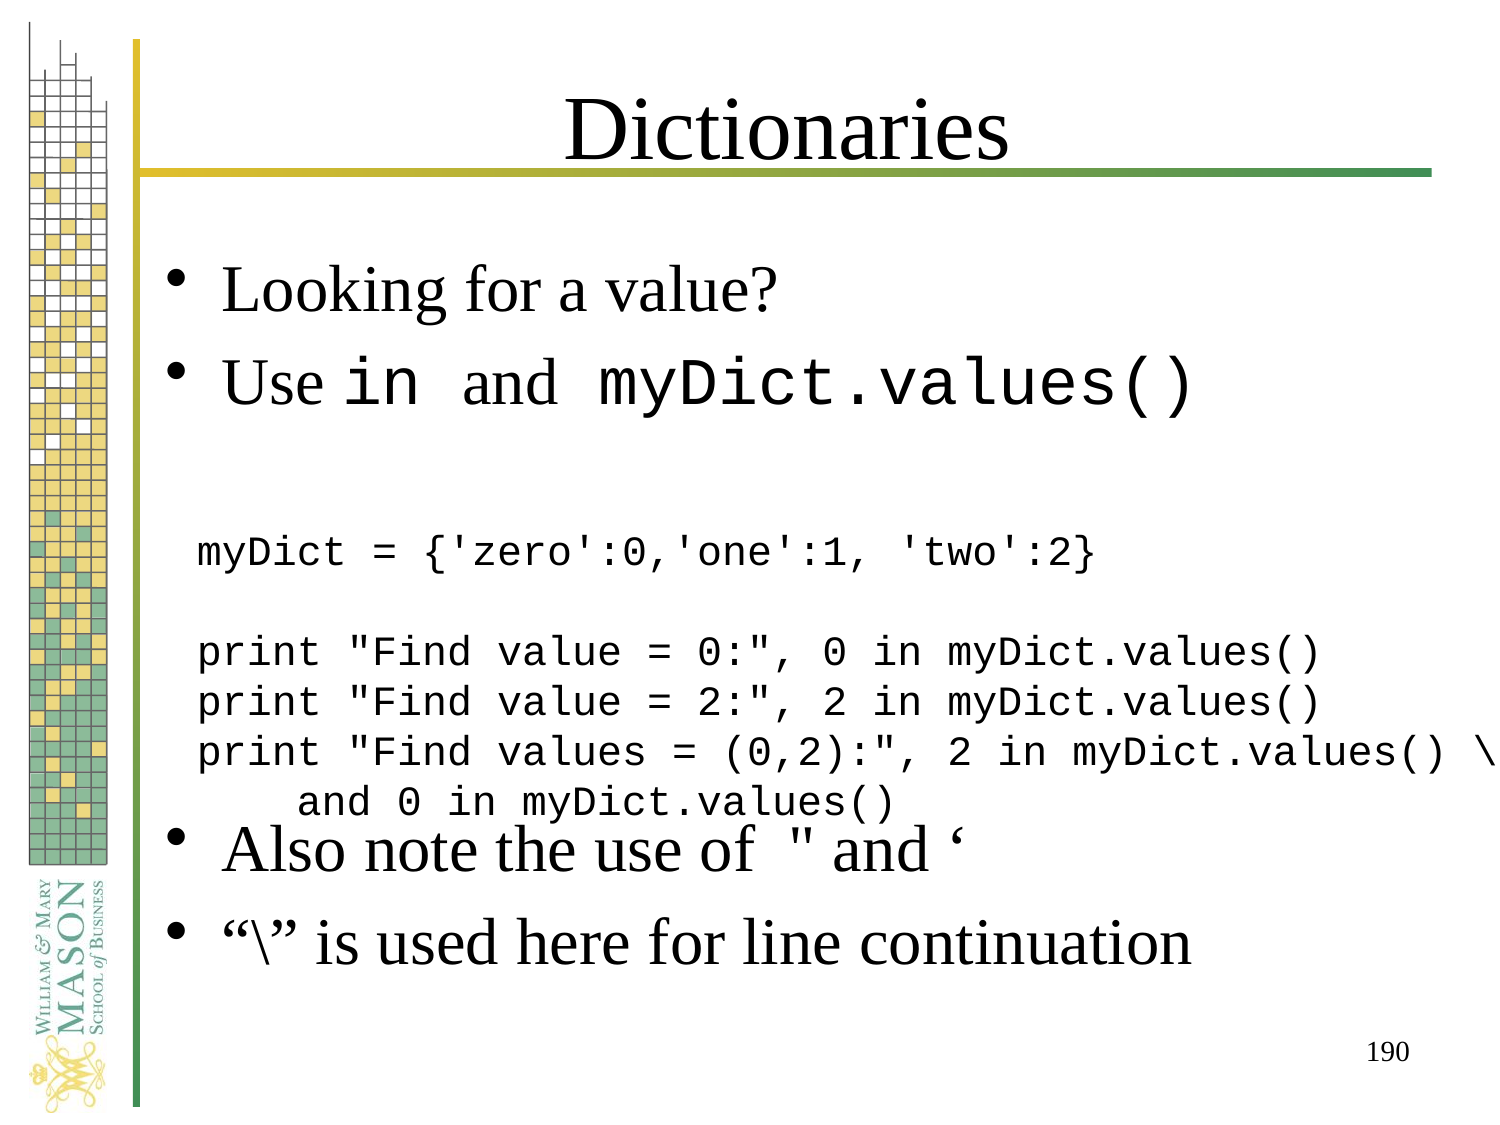

# Dictionaries
Looking for a value?
Use in and myDict.values()

Also note the use of  " and ‘
“\” is used here for line continuation
myDict = {'zero':0,'one':1, 'two':2}

print "Find value = 0:", 0 in myDict.values()
print "Find value = 2:", 2 in myDict.values()
print "Find values = (0,2):", 2 in myDict.values() \
    and 0 in myDict.values()
190